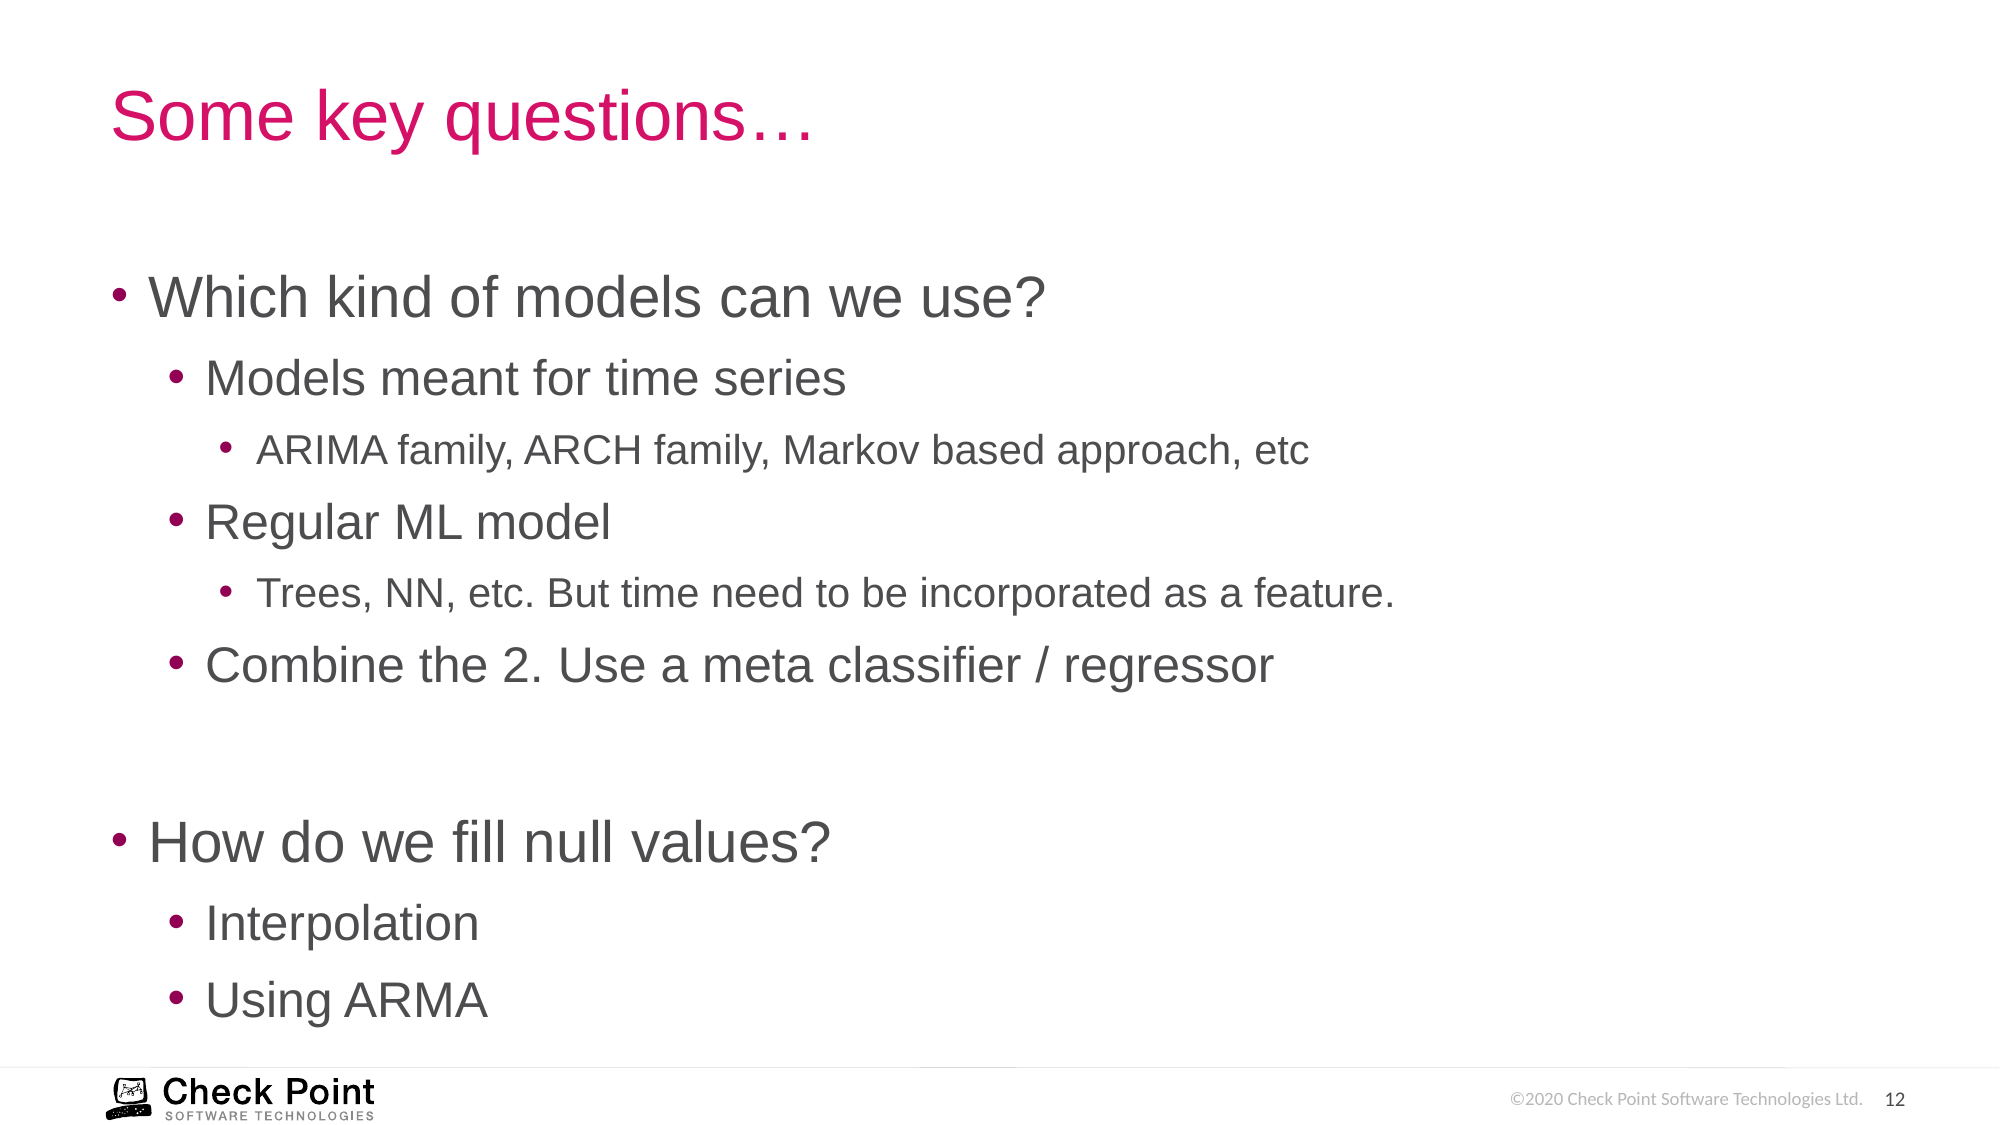

# Some key questions…
Which kind of models can we use?
Models meant for time series
ARIMA family, ARCH family, Markov based approach, etc
Regular ML model
Trees, NN, etc. But time need to be incorporated as a feature.
Combine the 2. Use a meta classifier / regressor

How do we fill null values?
Interpolation
Using ARMA